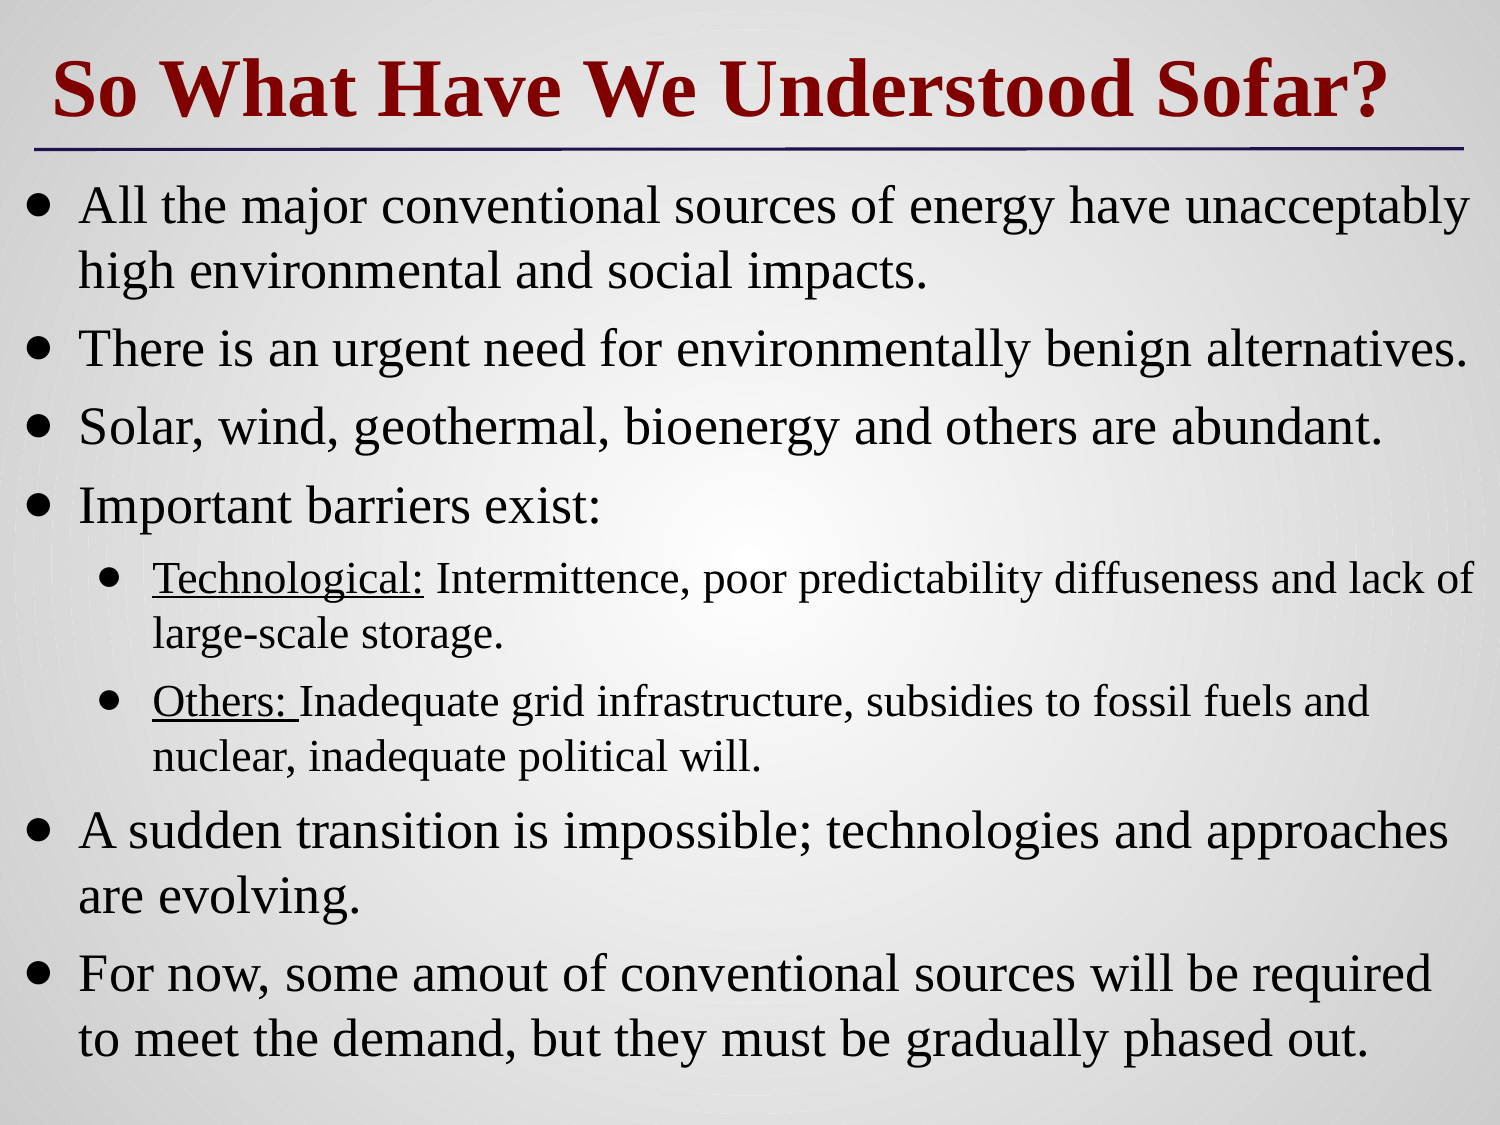

# So What Have We Understood Sofar?
All the major conventional sources of energy have unacceptably high environmental and social impacts.
There is an urgent need for environmentally benign alternatives.
Solar, wind, geothermal, bioenergy and others are abundant.
Important barriers exist:
Technological: Intermittence, poor predictability diffuseness and lack of large-scale storage.
Others: Inadequate grid infrastructure, subsidies to fossil fuels and nuclear, inadequate political will.
A sudden transition is impossible; technologies and approaches are evolving.
For now, some amout of conventional sources will be required to meet the demand, but they must be gradually phased out.